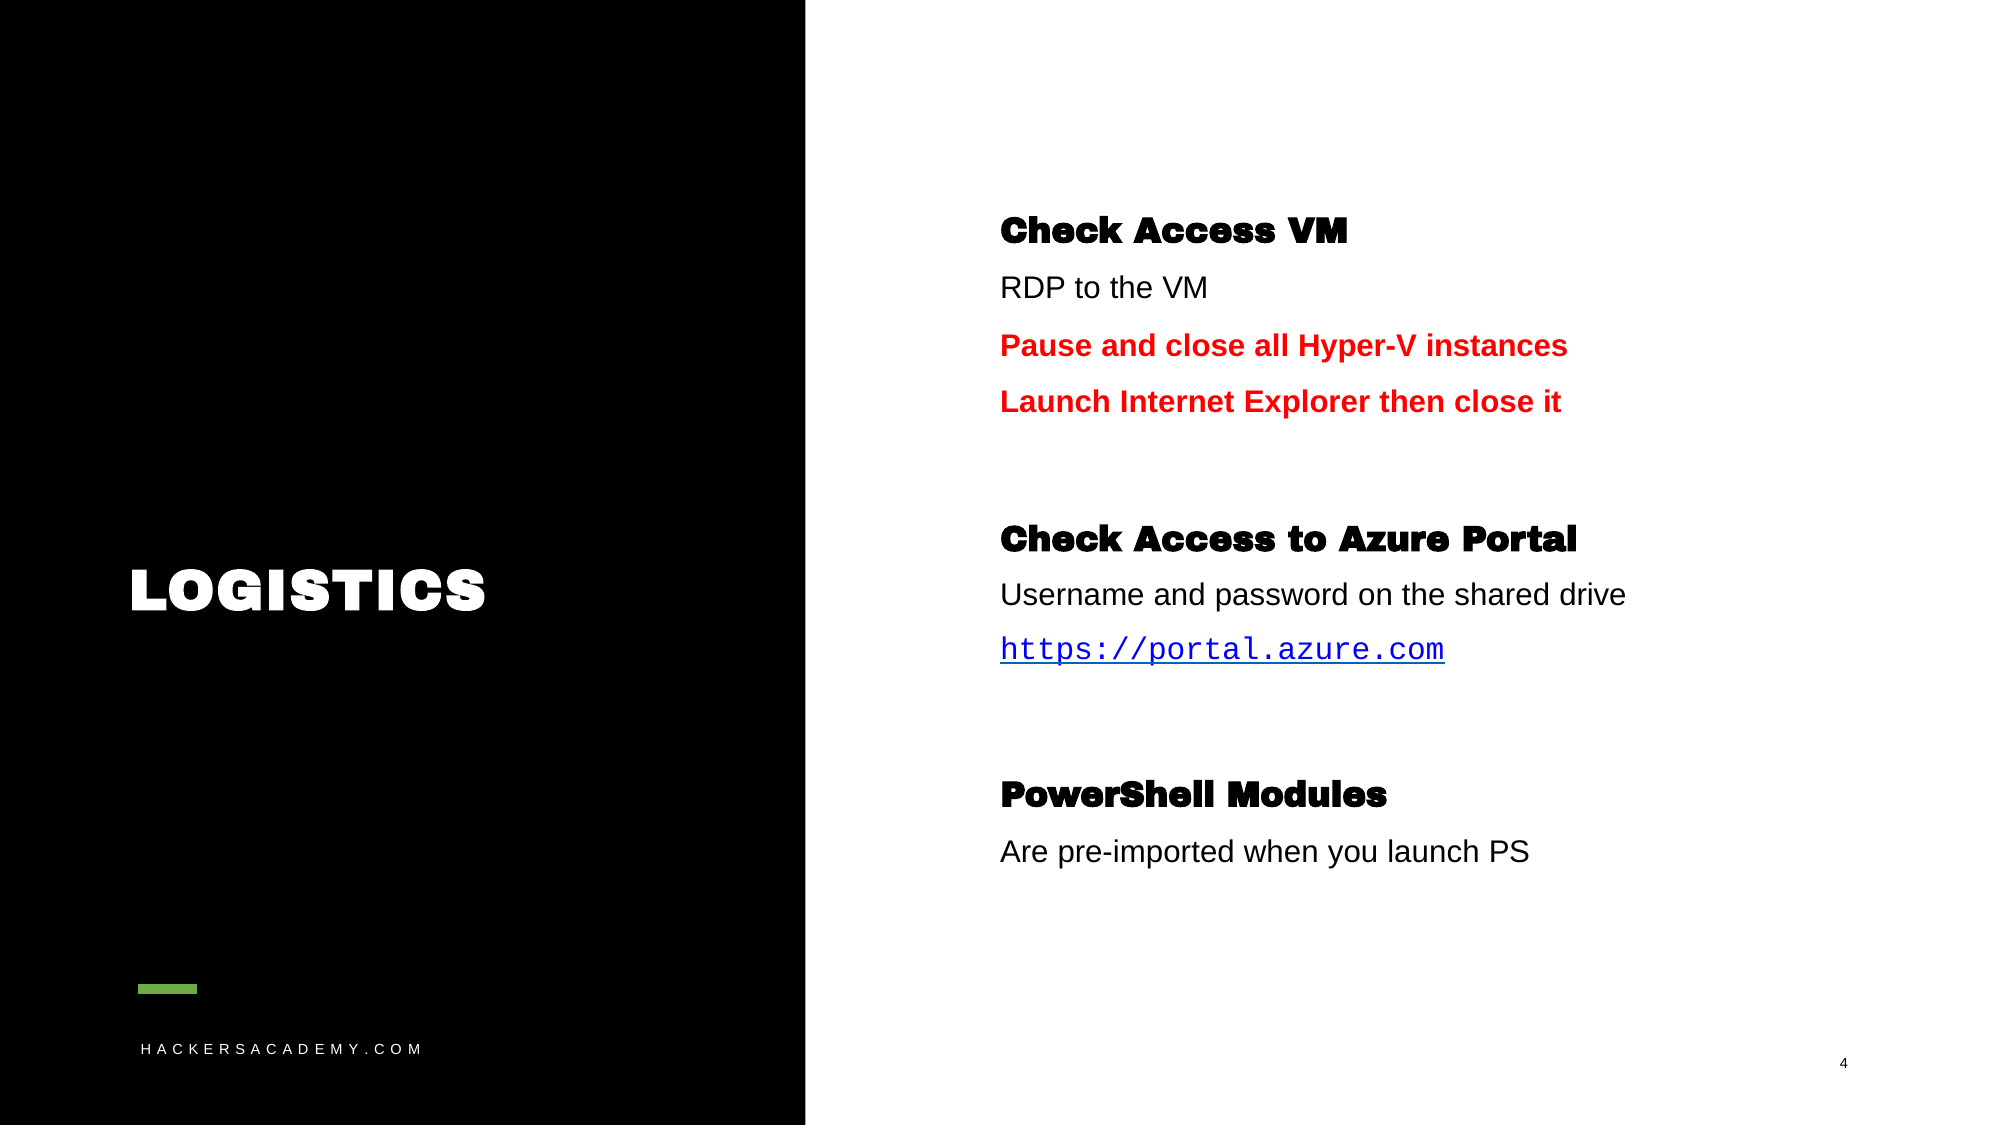

# Check Access VM
RDP to the VM
Pause and close all Hyper-V instances Launch Internet Explorer then close it
Check Access to Azure Portal Username and password on the shared drive https://portal.azure.com
LOGISTICS
PowerShell Modules
Are pre-imported when you launch PS
H A C K E R S A C A D E M Y . C O M
4